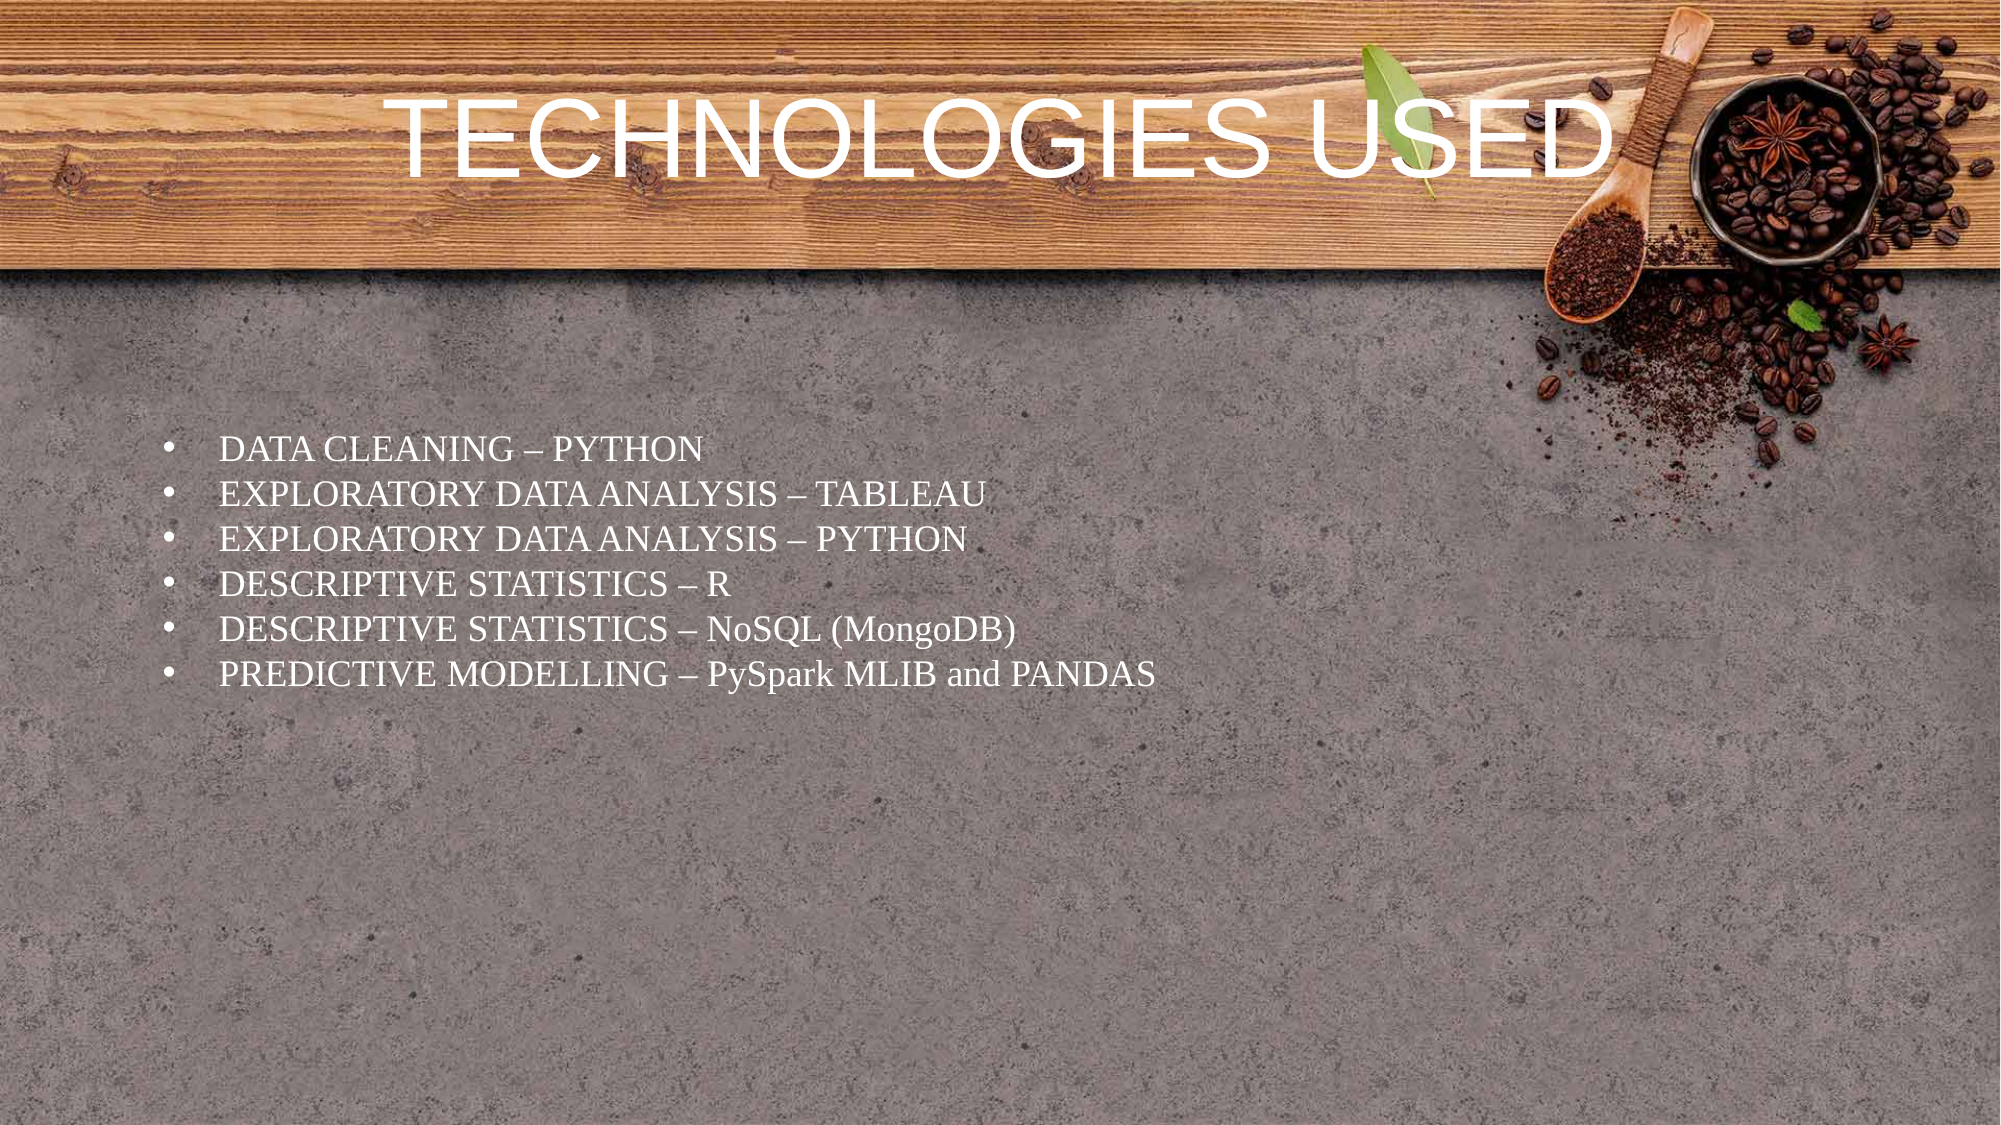

TECHNOLOGIES USED
DATA CLEANING – PYTHON
EXPLORATORY DATA ANALYSIS – TABLEAU
EXPLORATORY DATA ANALYSIS – PYTHON
DESCRIPTIVE STATISTICS – R
DESCRIPTIVE STATISTICS – NoSQL (MongoDB)
PREDICTIVE MODELLING – PySpark MLIB and PANDAS